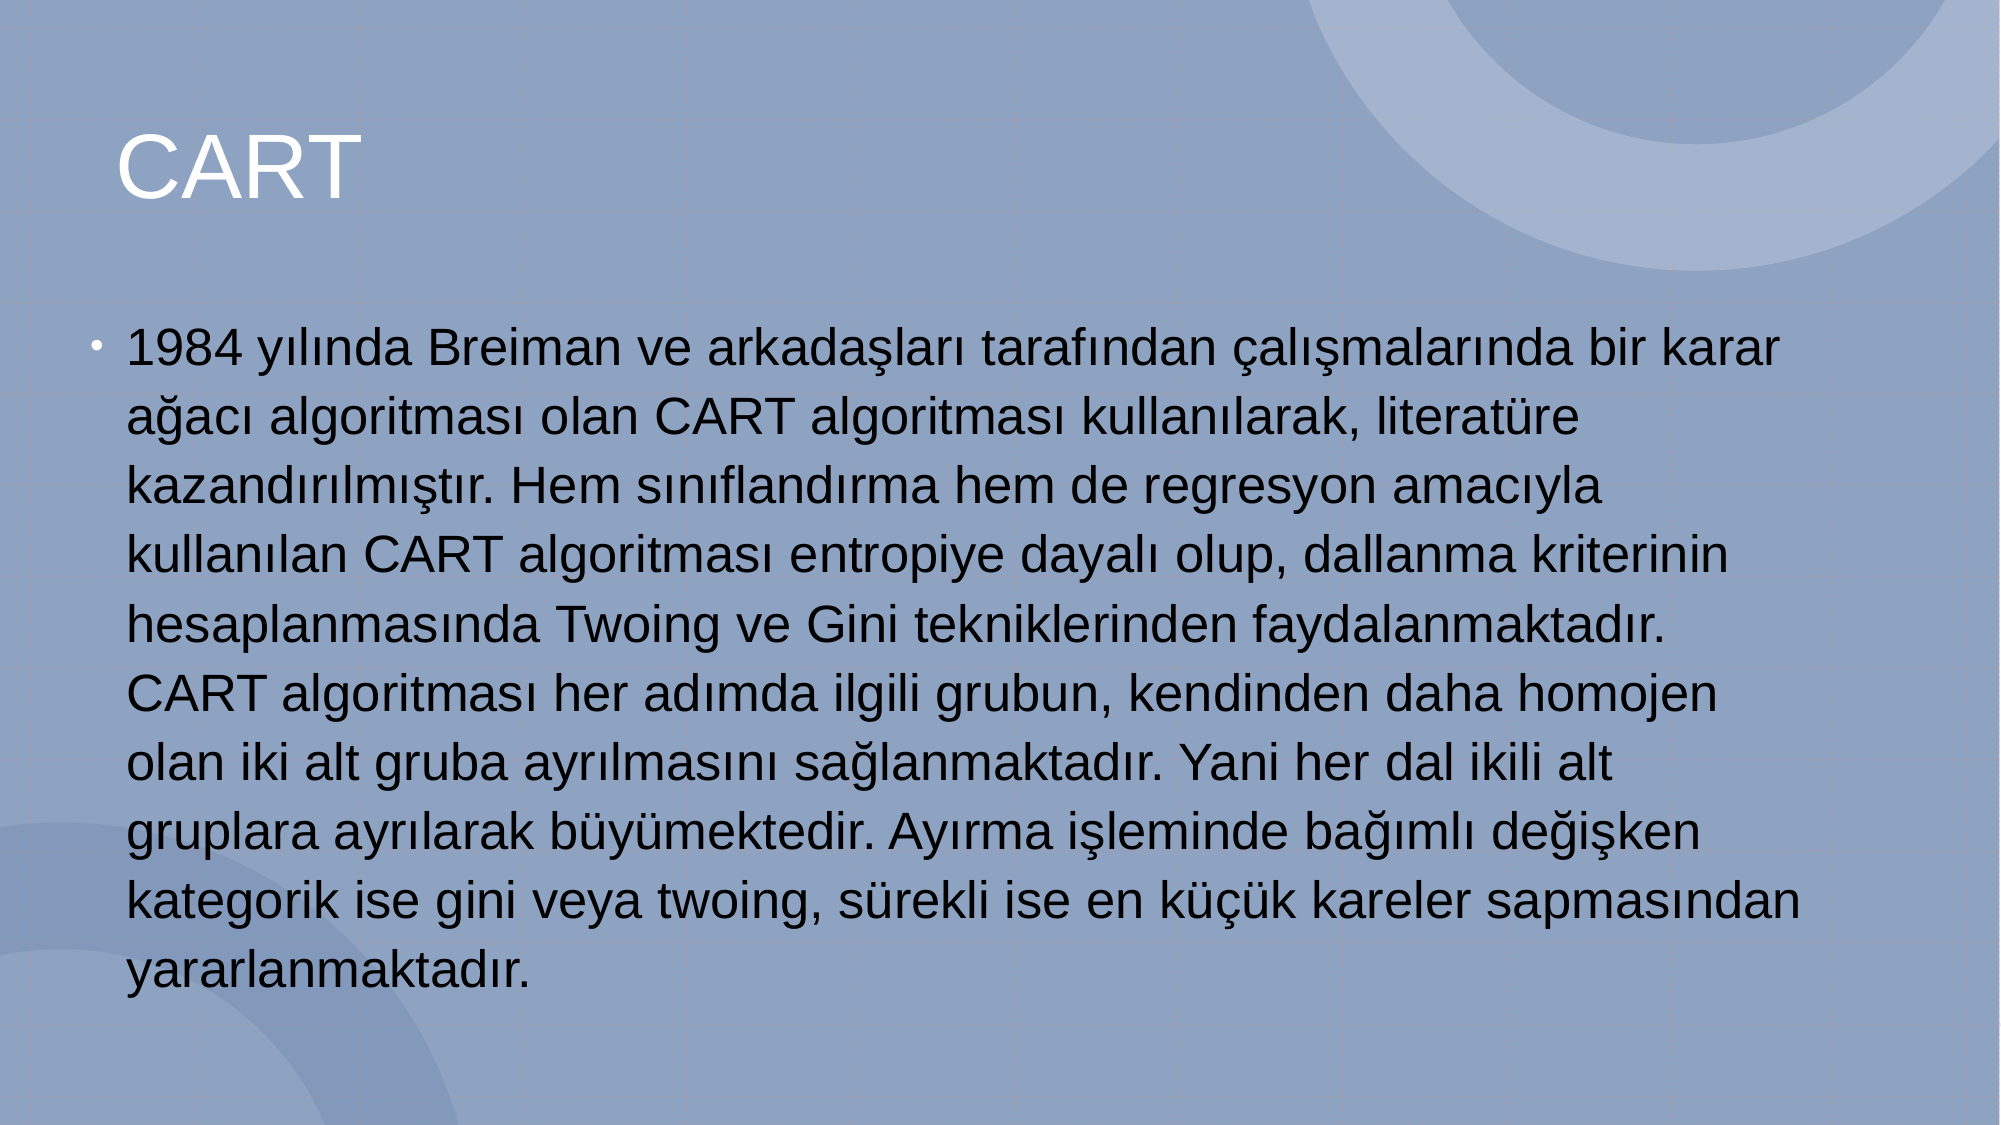

# CART
1984 yılında Breiman ve arkadaşları tarafından çalışmalarında bir karar ağacı algoritması olan CART algoritması kullanılarak, literatüre kazandırılmıştır. Hem sınıflandırma hem de regresyon amacıyla kullanılan CART algoritması entropiye dayalı olup, dallanma kriterinin hesaplanmasında Twoing ve Gini tekniklerinden faydalanmaktadır. CART algoritması her adımda ilgili grubun, kendinden daha homojen olan iki alt gruba ayrılmasını sağlanmaktadır. Yani her dal ikili alt gruplara ayrılarak büyümektedir. Ayırma işleminde bağımlı değişken kategorik ise gini veya twoing, sürekli ise en küçük kareler sapmasından yararlanmaktadır.